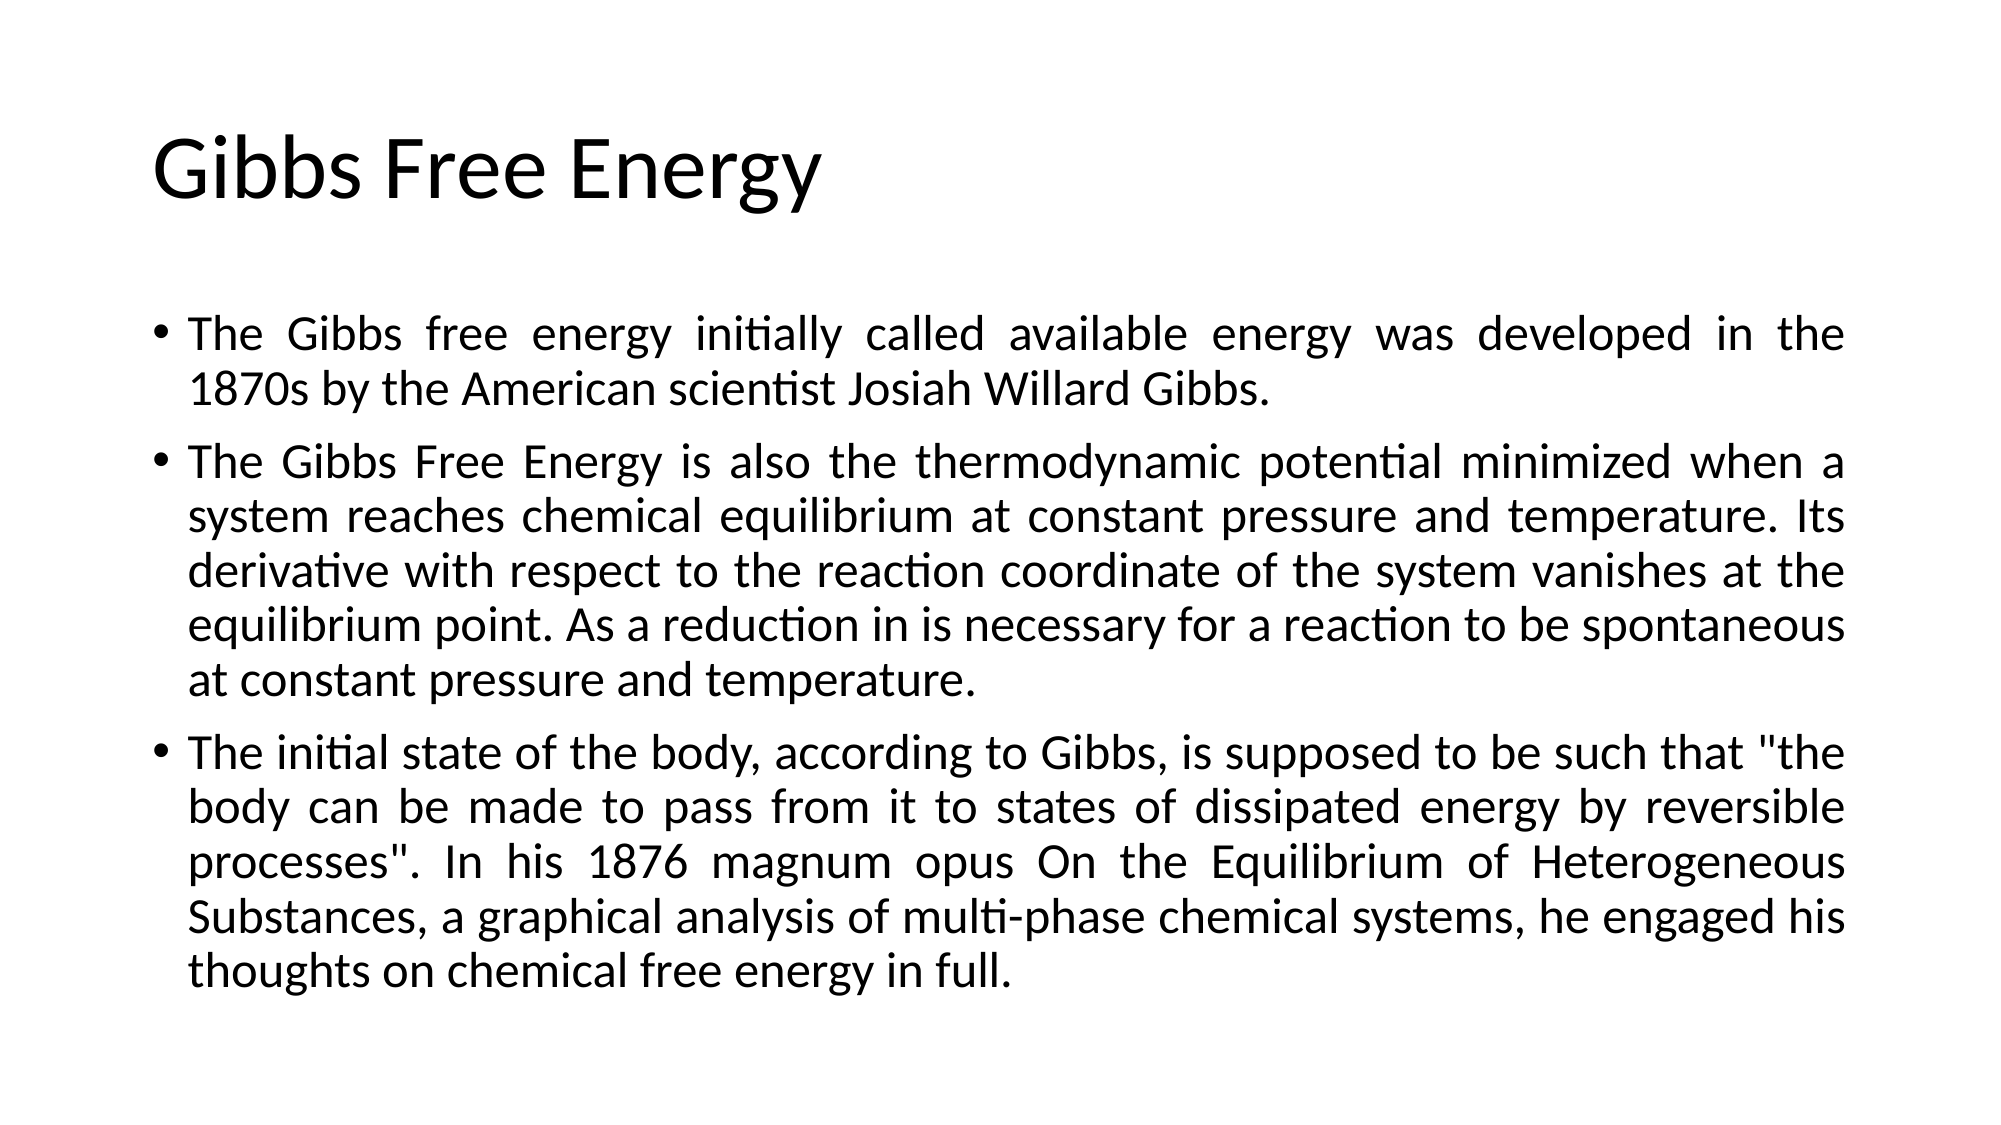

# Gibbs Free Energy
The Gibbs free energy initially called available energy was developed in the 1870s by the American scientist Josiah Willard Gibbs.
The Gibbs Free Energy is also the thermodynamic potential minimized when a system reaches chemical equilibrium at constant pressure and temperature. Its derivative with respect to the reaction coordinate of the system vanishes at the equilibrium point. As a reduction in is necessary for a reaction to be spontaneous at constant pressure and temperature.
The initial state of the body, according to Gibbs, is supposed to be such that "the body can be made to pass from it to states of dissipated energy by reversible processes". In his 1876 magnum opus On the Equilibrium of Heterogeneous Substances, a graphical analysis of multi-phase chemical systems, he engaged his thoughts on chemical free energy in full.